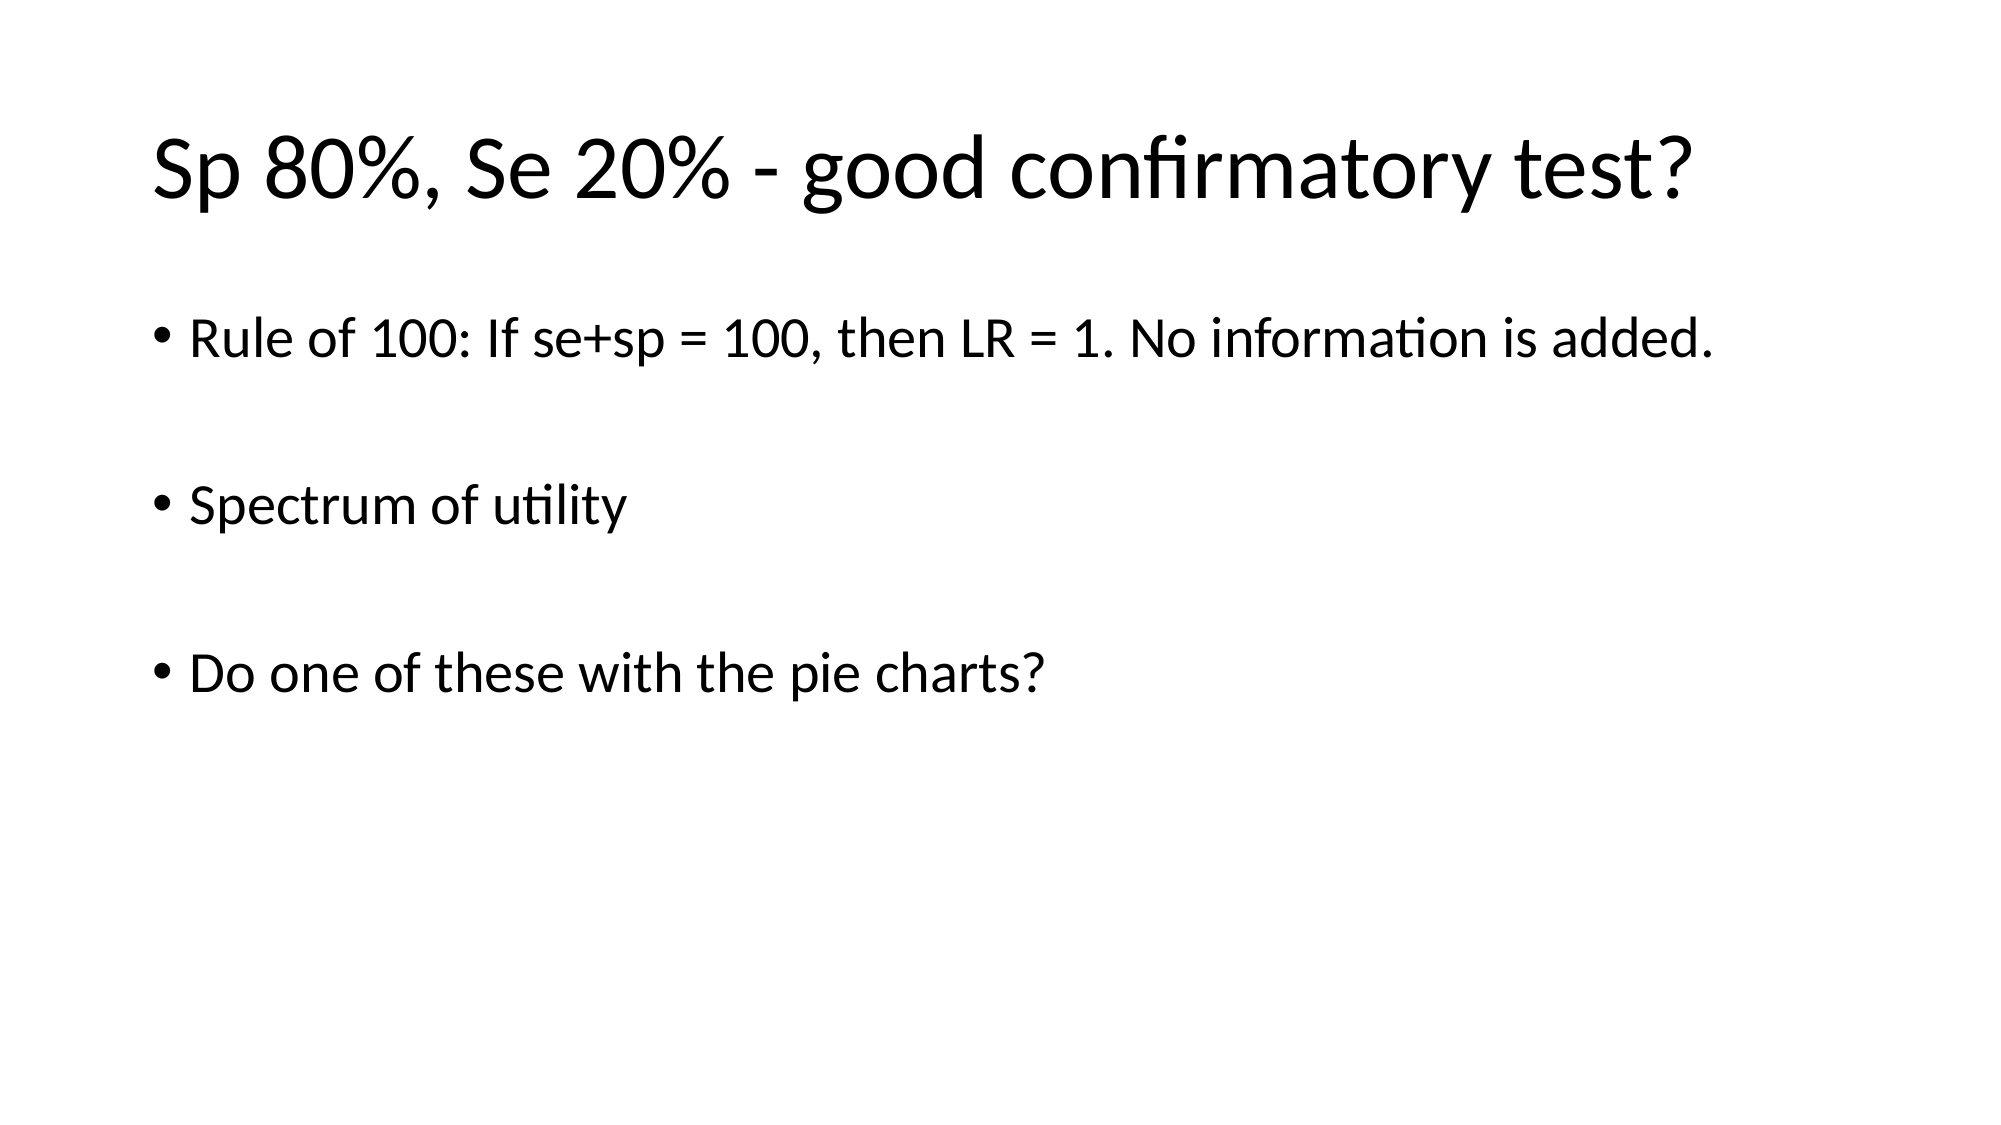

# Sp 80%, Se 20% - good confirmatory test?
Rule of 100: If se+sp = 100, then LR = 1. No information is added.

Spectrum of utility

Do one of these with the pie charts?